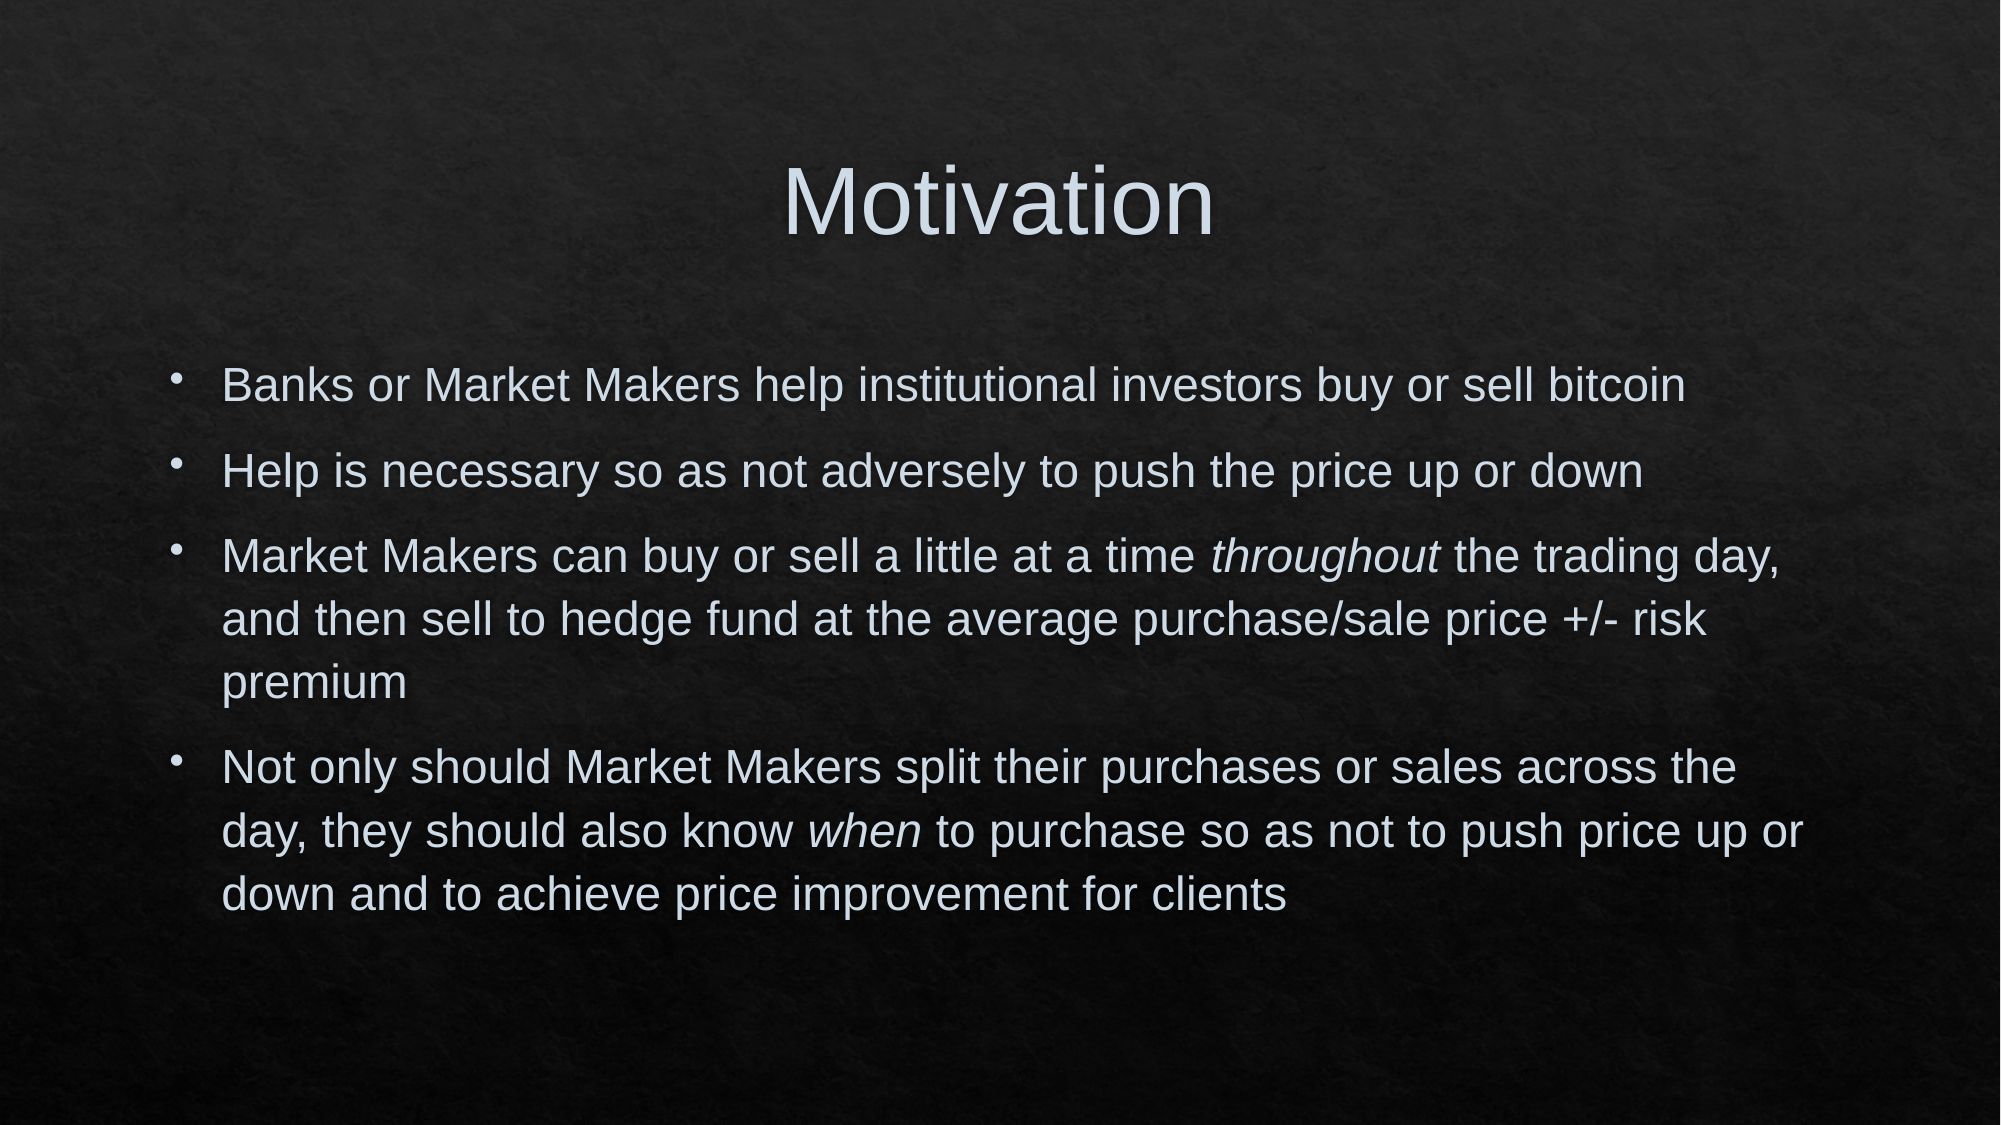

# Motivation
Banks or Market Makers help institutional investors buy or sell bitcoin
Help is necessary so as not adversely to push the price up or down
Market Makers can buy or sell a little at a time throughout the trading day, and then sell to hedge fund at the average purchase/sale price +/- risk premium
Not only should Market Makers split their purchases or sales across the day, they should also know when to purchase so as not to push price up or down and to achieve price improvement for clients